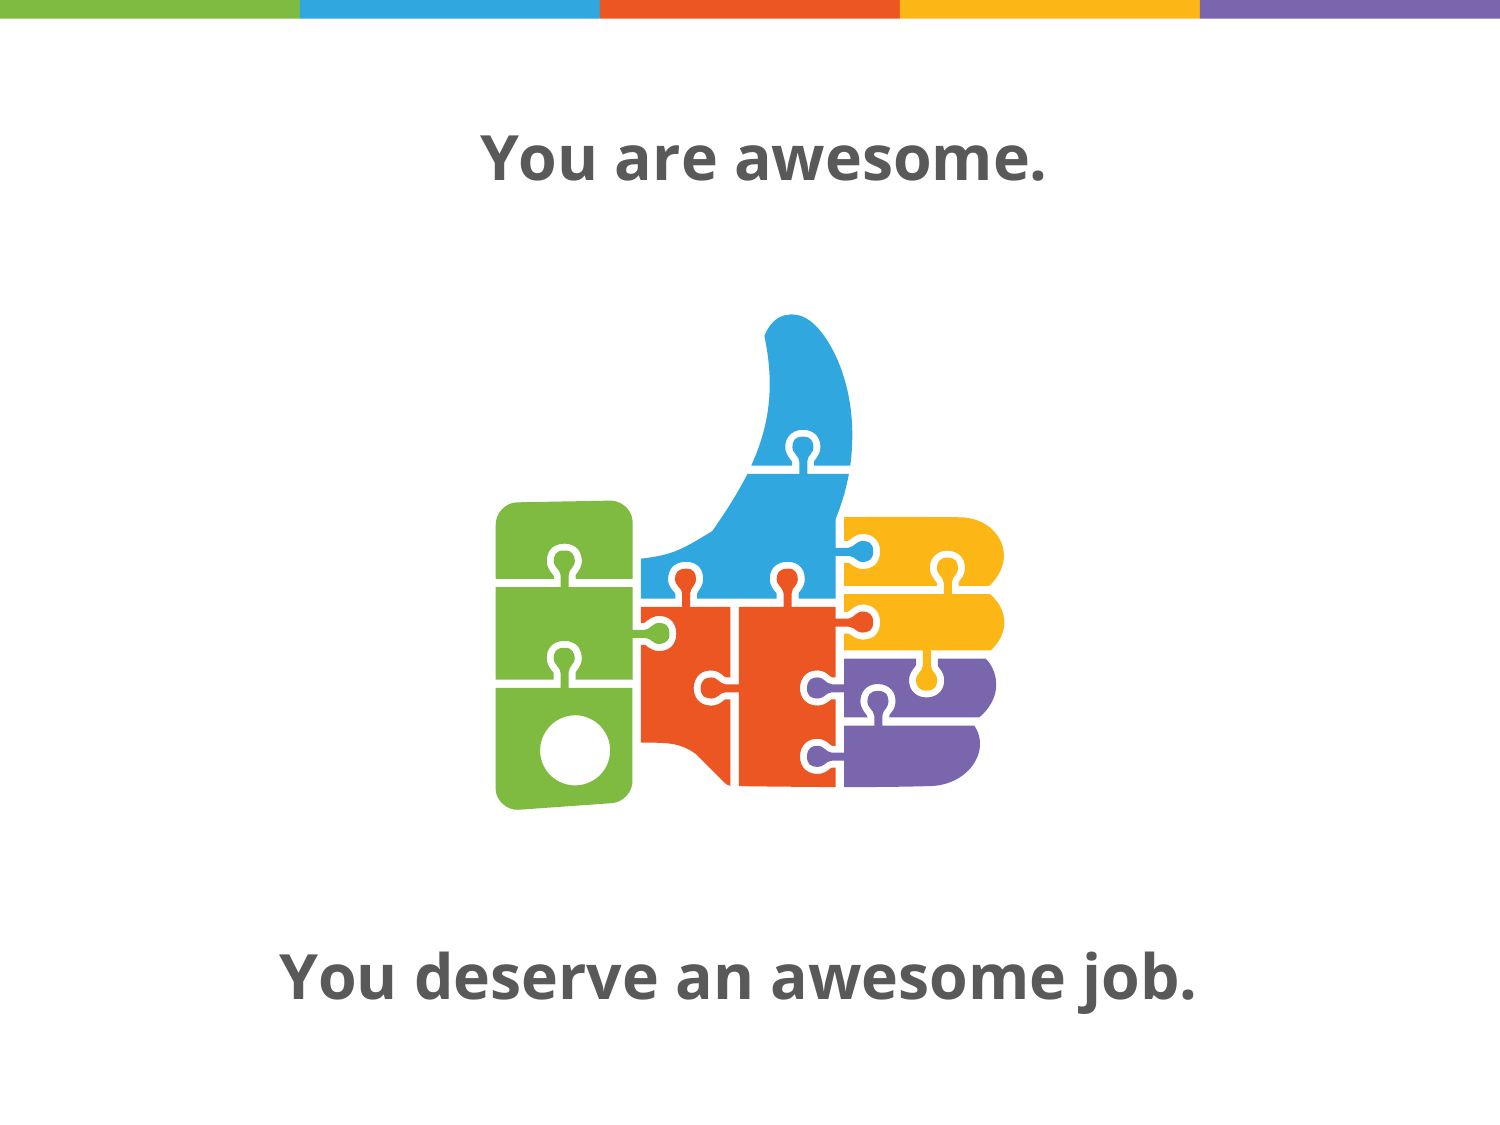

You are awesome.

You deserve an awesome job.